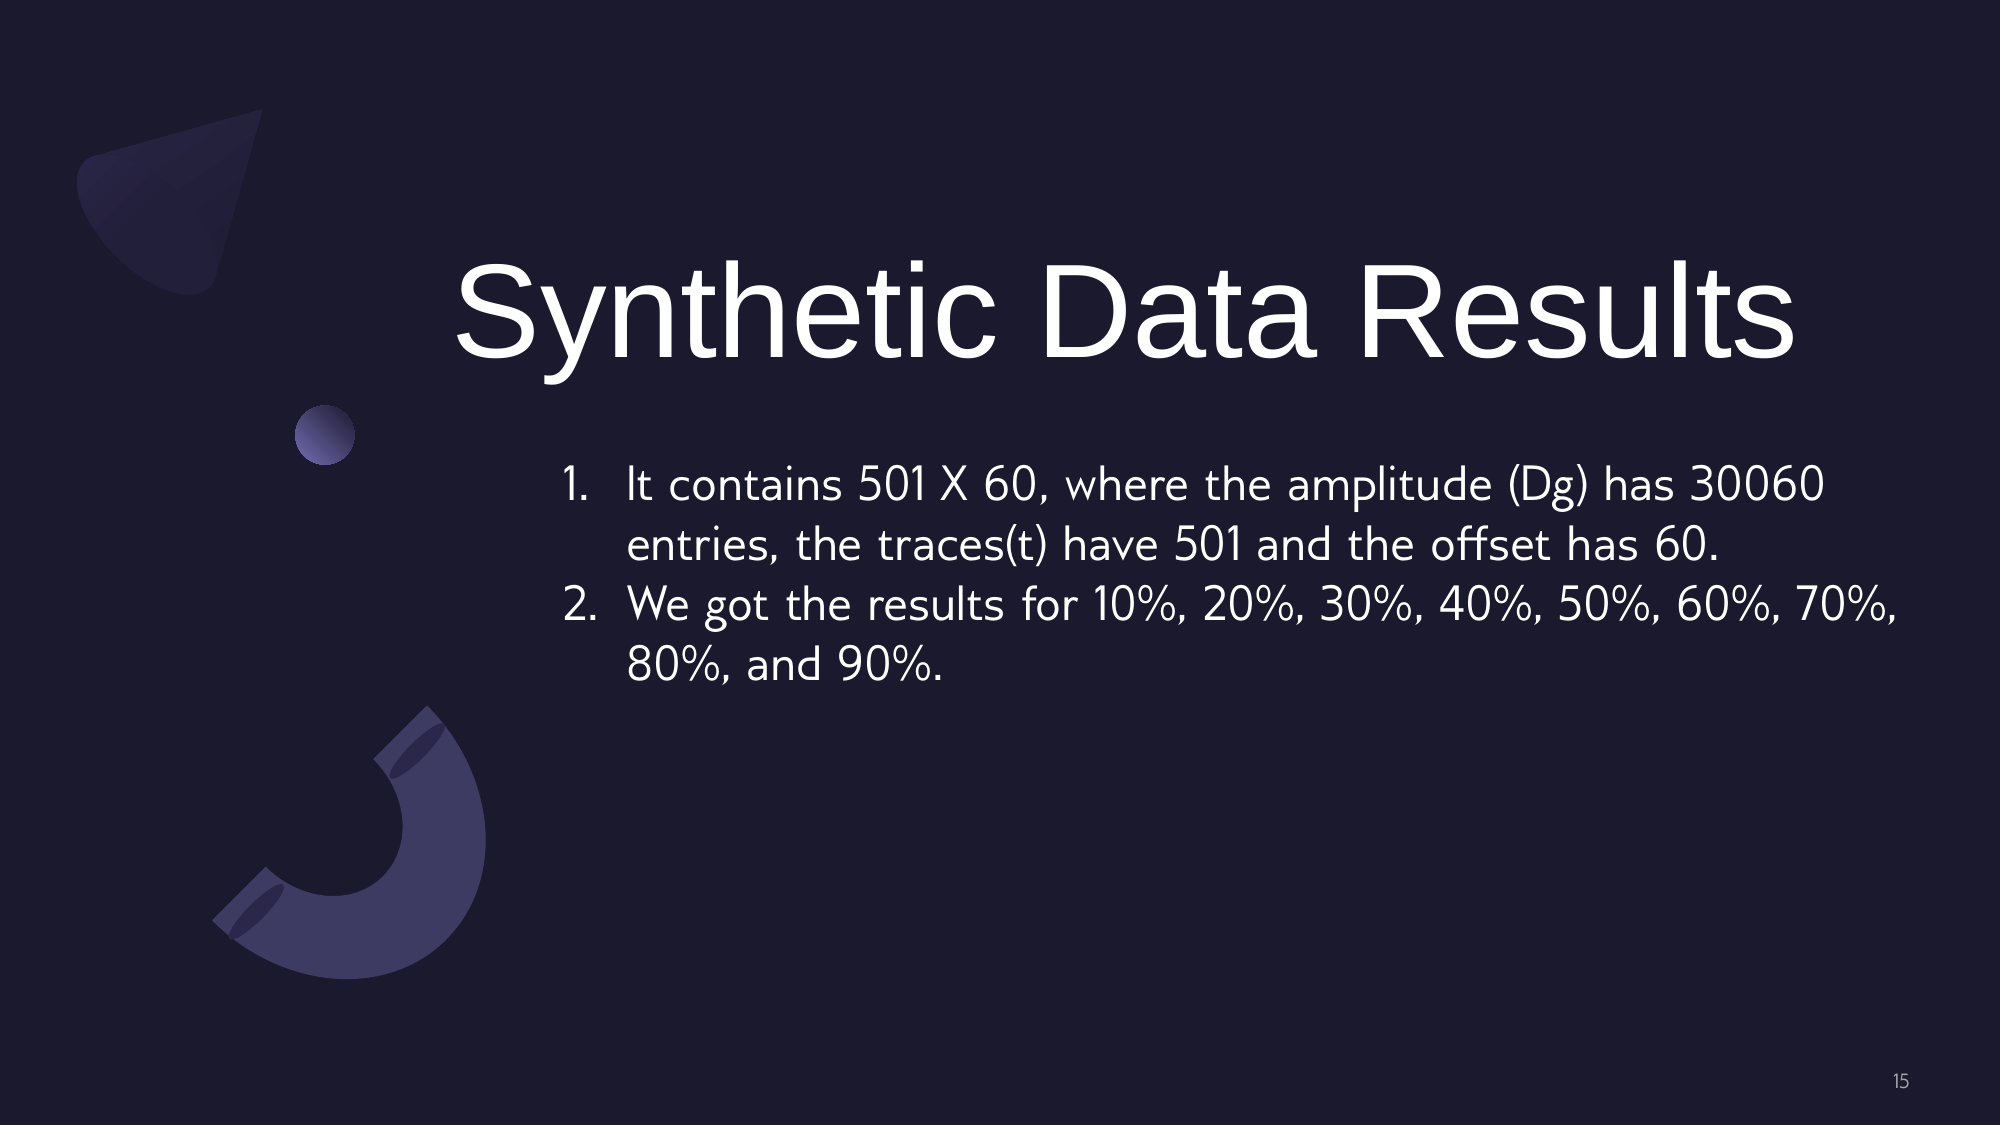

# Synthetic Data Results
It contains 501 X 60, where the amplitude (Dg) has 30060 entries, the traces(t) have 501 and the offset has 60.
We got the results for 10%, 20%, 30%, 40%, 50%, 60%, 70%, 80%, and 90%.
15